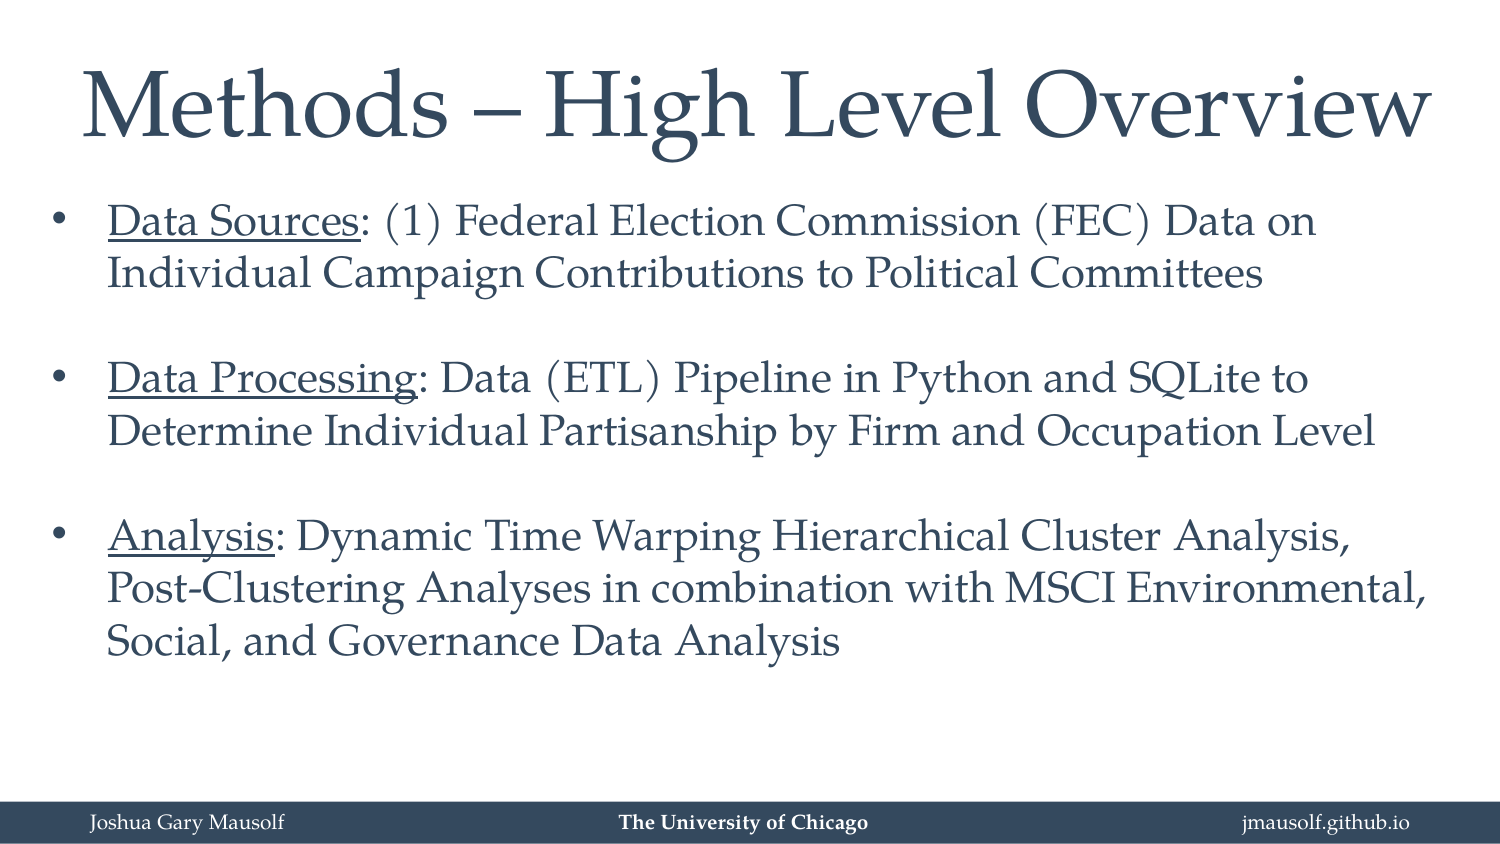

# Methods – High Level Overview

Data Sources: (1) Federal Election Commission (FEC) Data on Individual Campaign Contributions to Political Committees

Data Processing: Data (ETL) Pipeline in Python and SQLite to Determine Individual Partisanship by Firm and Occupation Level

Analysis: Dynamic Time Warping Hierarchical Cluster Analysis, Post-Clustering Analyses in combination with MSCI Environmental, Social, and Governance Data Analysis